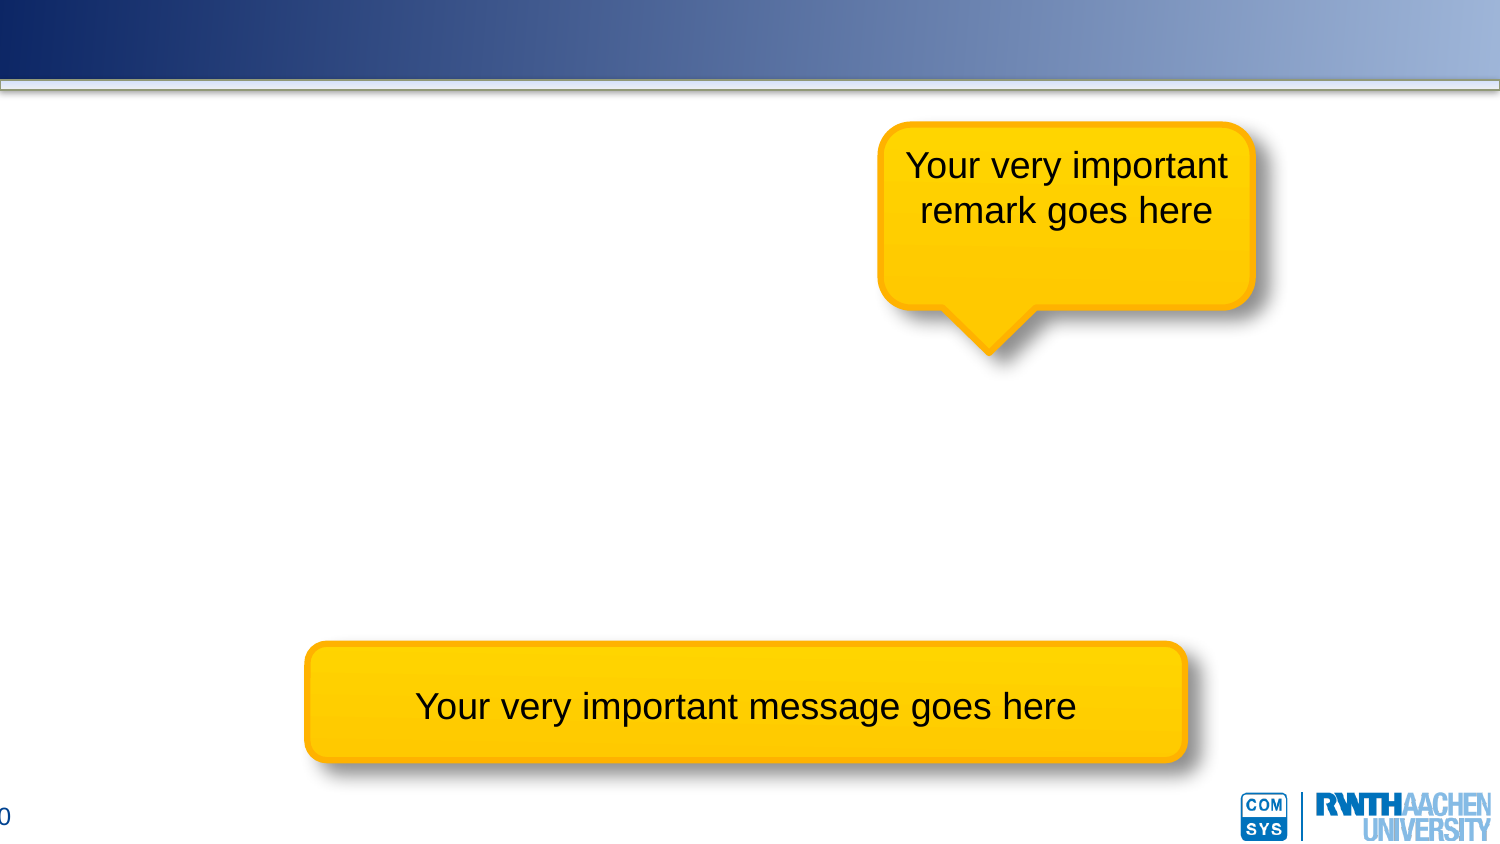

#
Your very important remark goes here
Your very important message goes here